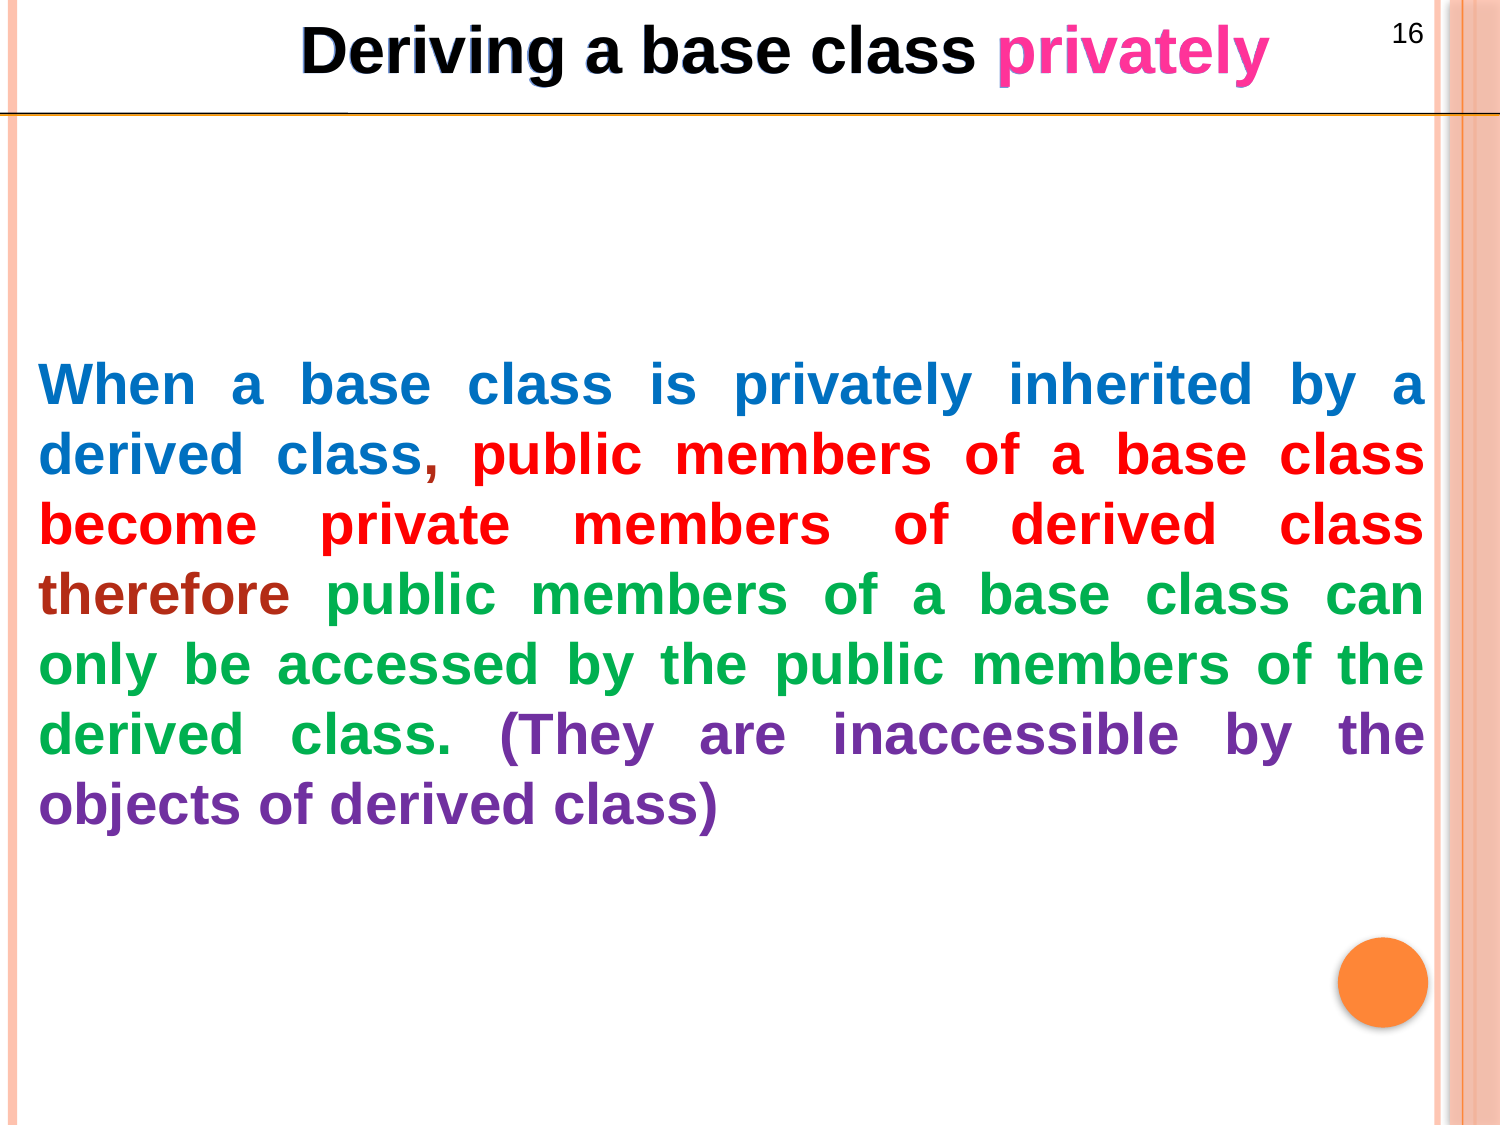

Deriving a base class privately

When a base class is privately inherited by a derived class, public members of a base class become private members of derived class therefore public members of a base class can only be accessed by the public members of the derived class. (They are inaccessible by the objects of derived class)